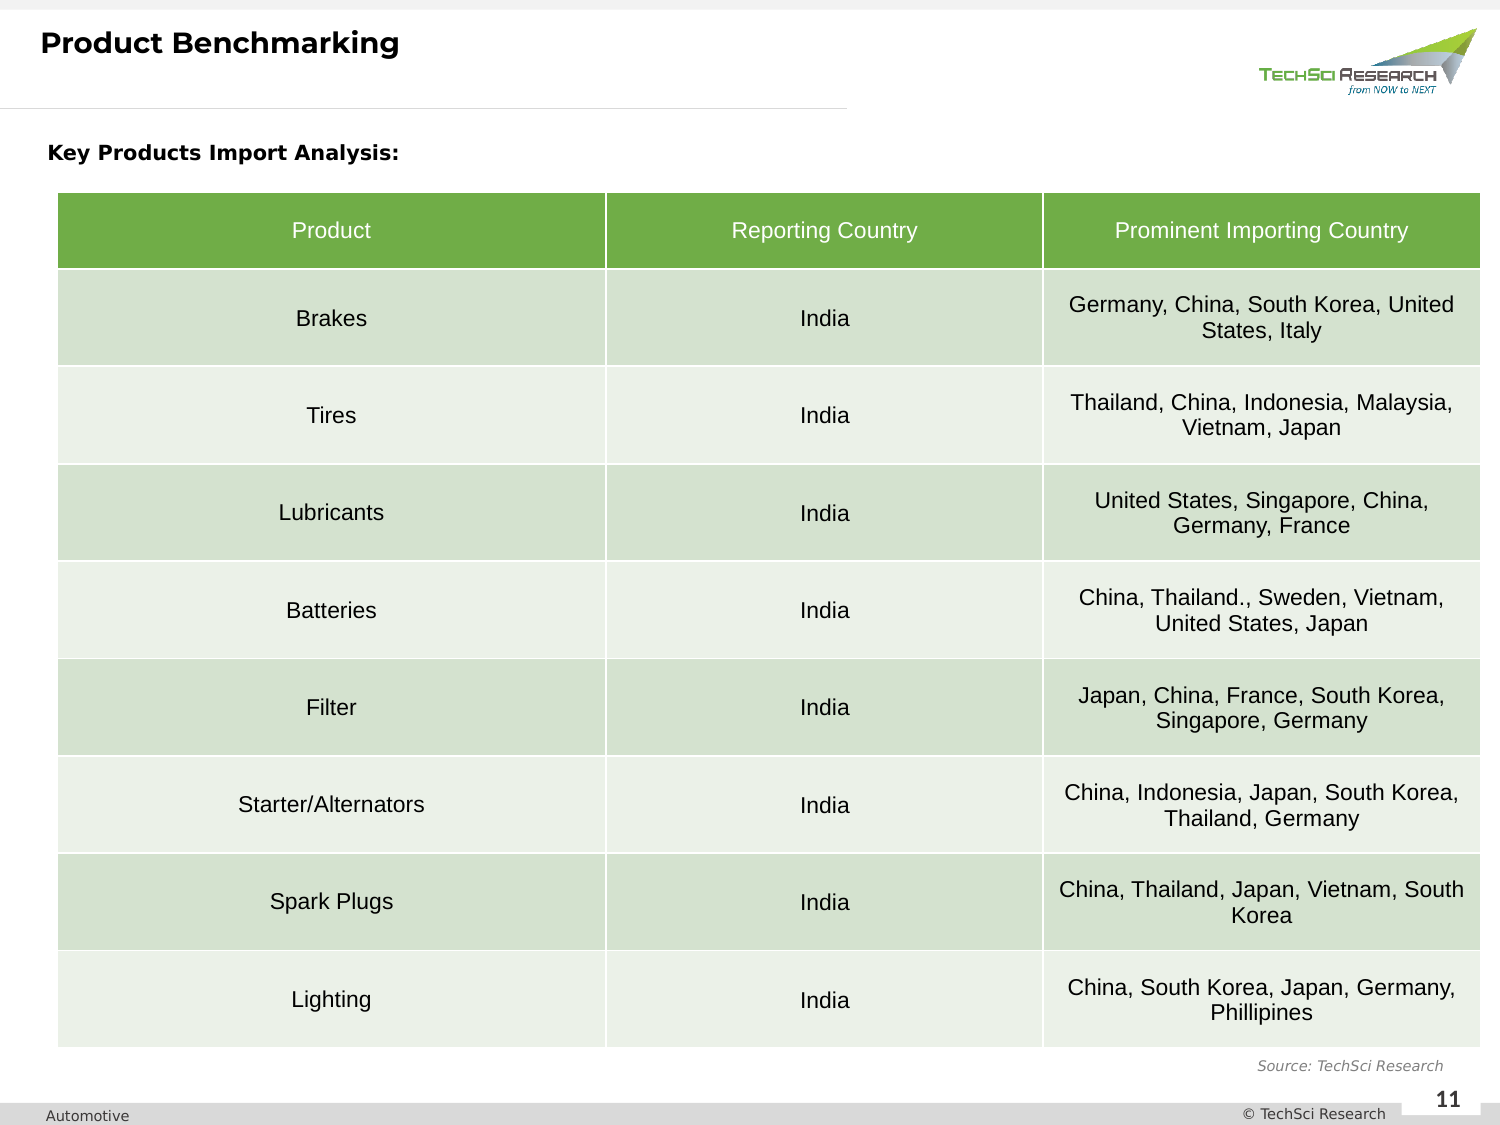

Product Benchmarking
Key Products Import Analysis:
| Product | Reporting Country | Prominent Importing Country |
| --- | --- | --- |
| Brakes | India | Germany, China, South Korea, United States, Italy |
| Tires | India | Thailand, China, Indonesia, Malaysia, Vietnam, Japan |
| Lubricants | India | United States, Singapore, China, Germany, France |
| Batteries | India | China, Thailand., Sweden, Vietnam, United States, Japan |
| Filter | India | Japan, China, France, South Korea, Singapore, Germany |
| Starter/Alternators | India | China, Indonesia, Japan, South Korea, Thailand, Germany |
| Spark Plugs | India | China, Thailand, Japan, Vietnam, South Korea |
| Lighting | India | China, South Korea, Japan, Germany, Phillipines |
Source: TechSci Research